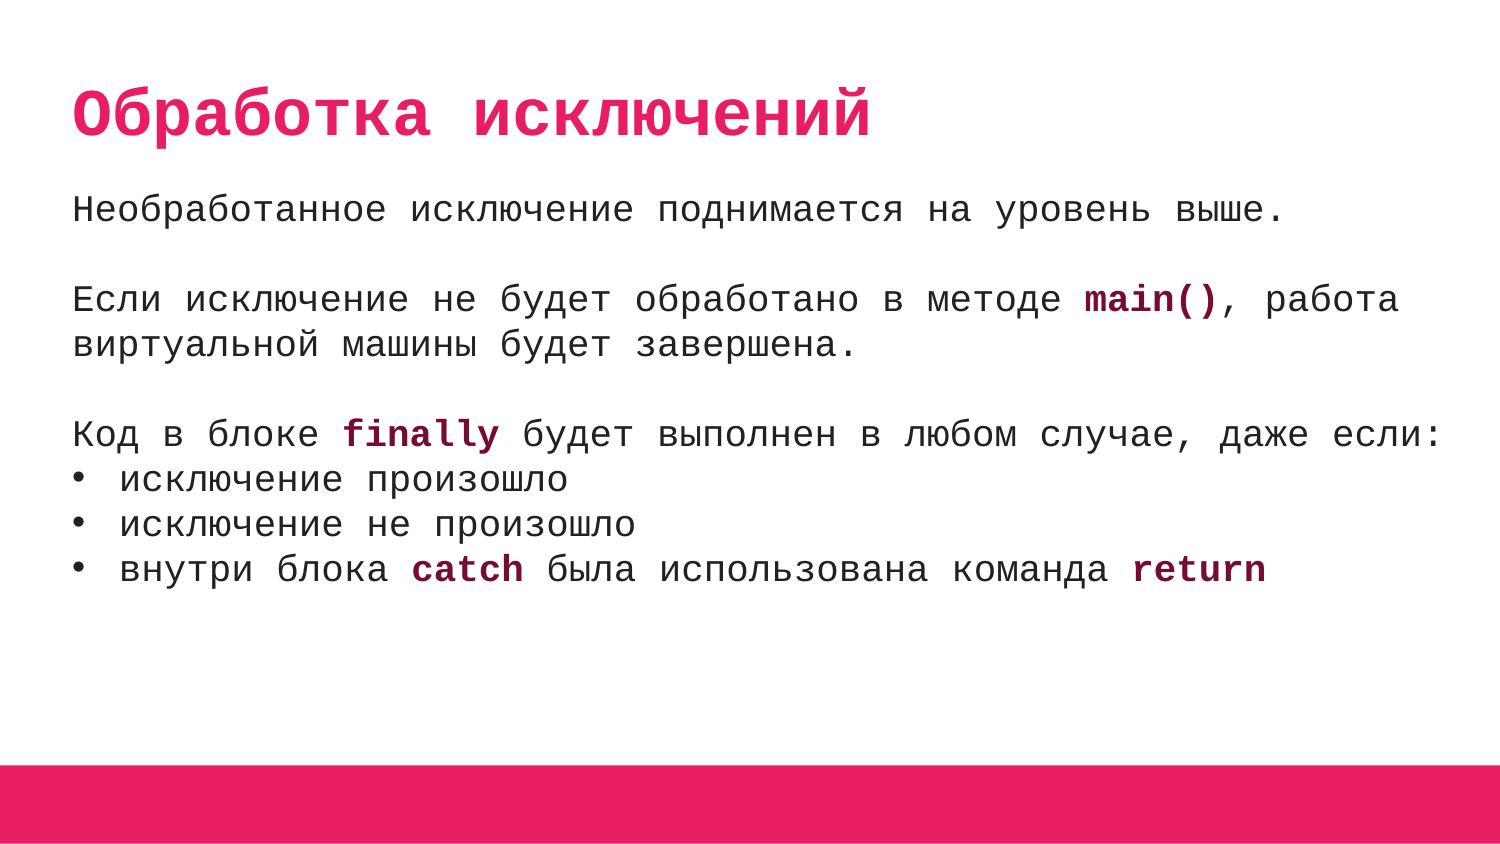

# Обработка исключений
Необработанное исключение поднимается на уровень выше.

Если исключение не будет обработано в методе main(), работа виртуальной машины будет завершена.

Код в блоке finally будет выполнен в любом случае, даже если:
исключение произошло
исключение не произошло
внутри блока catch была использована команда return